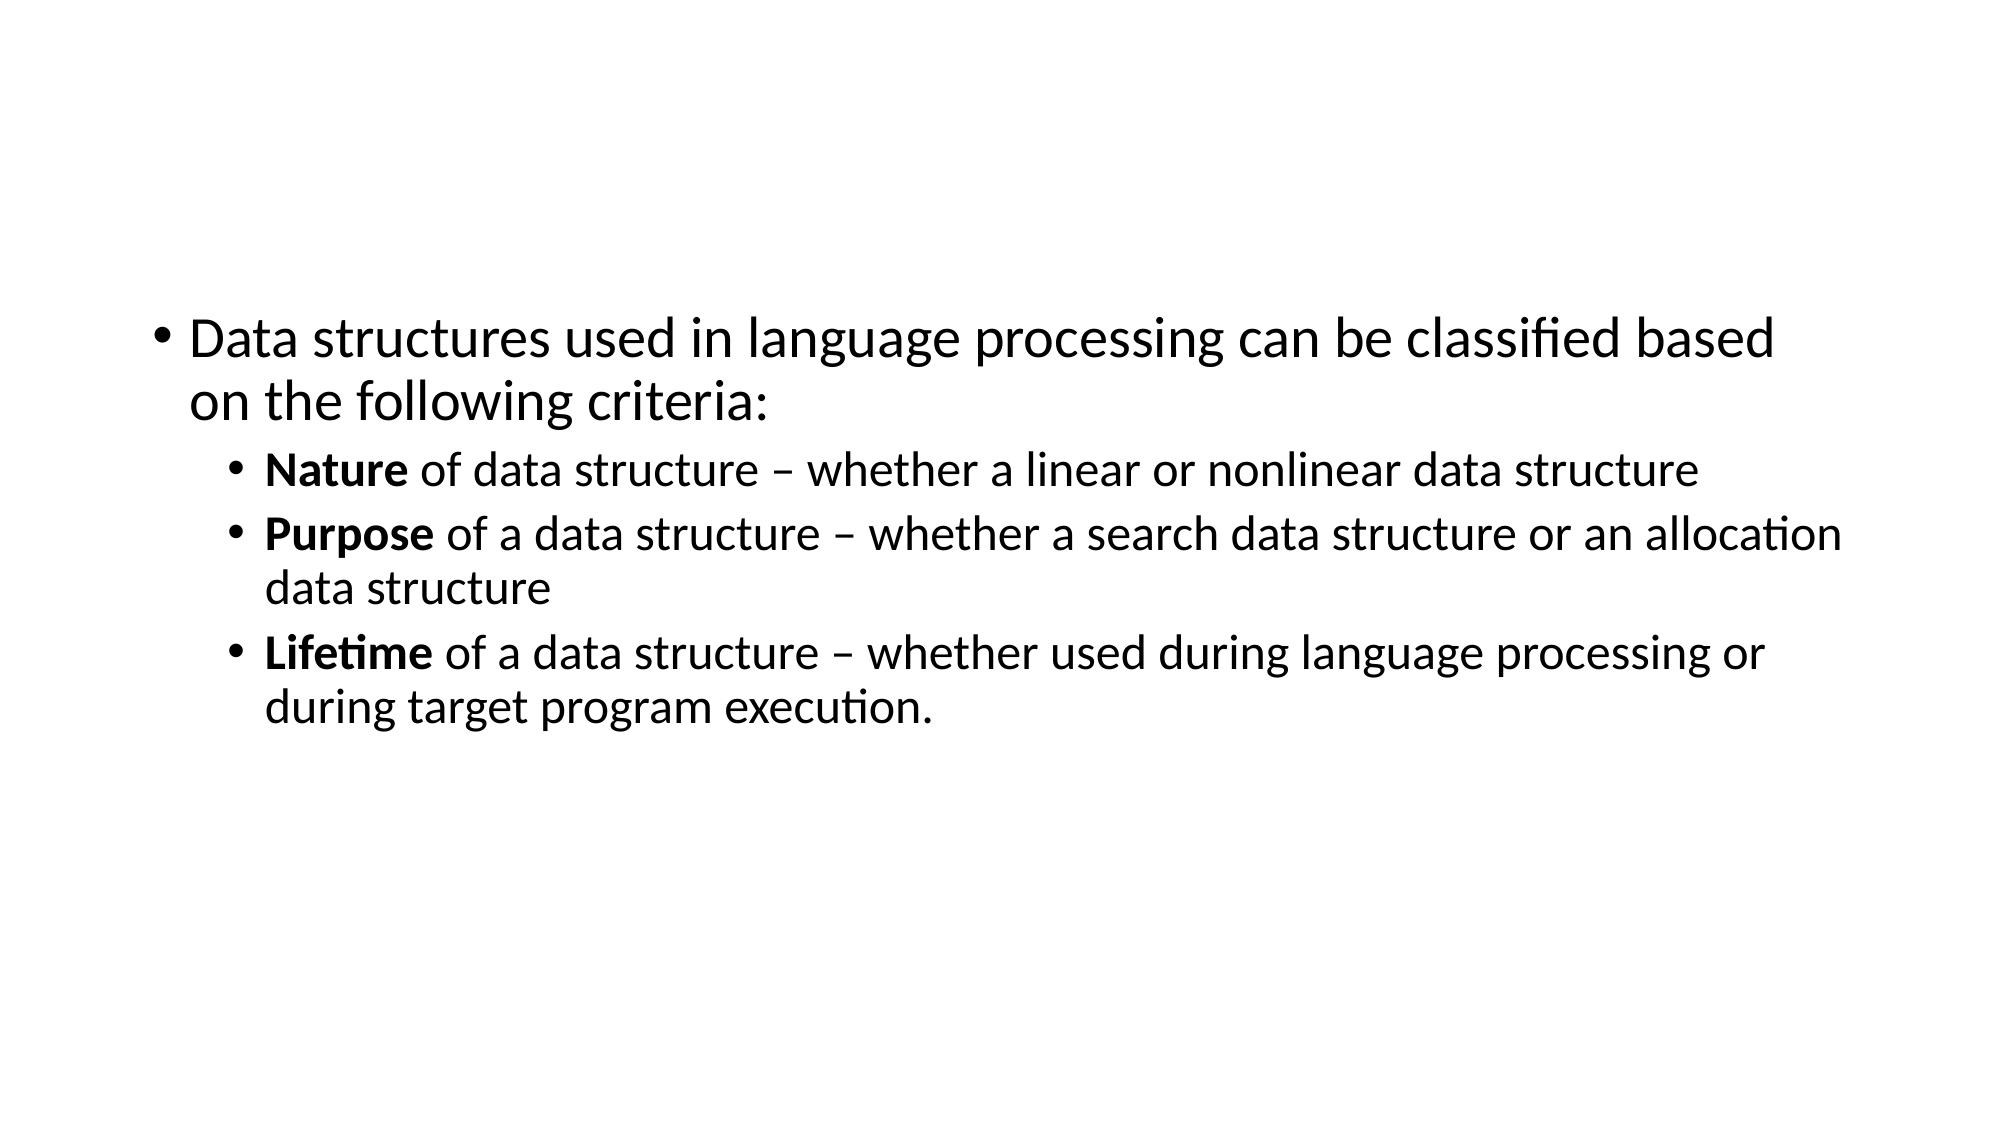

Data structures used in language processing can be classified based on the following criteria:
Nature of data structure – whether a linear or nonlinear data structure
Purpose of a data structure – whether a search data structure or an allocation data structure
Lifetime of a data structure – whether used during language processing or during target program execution.